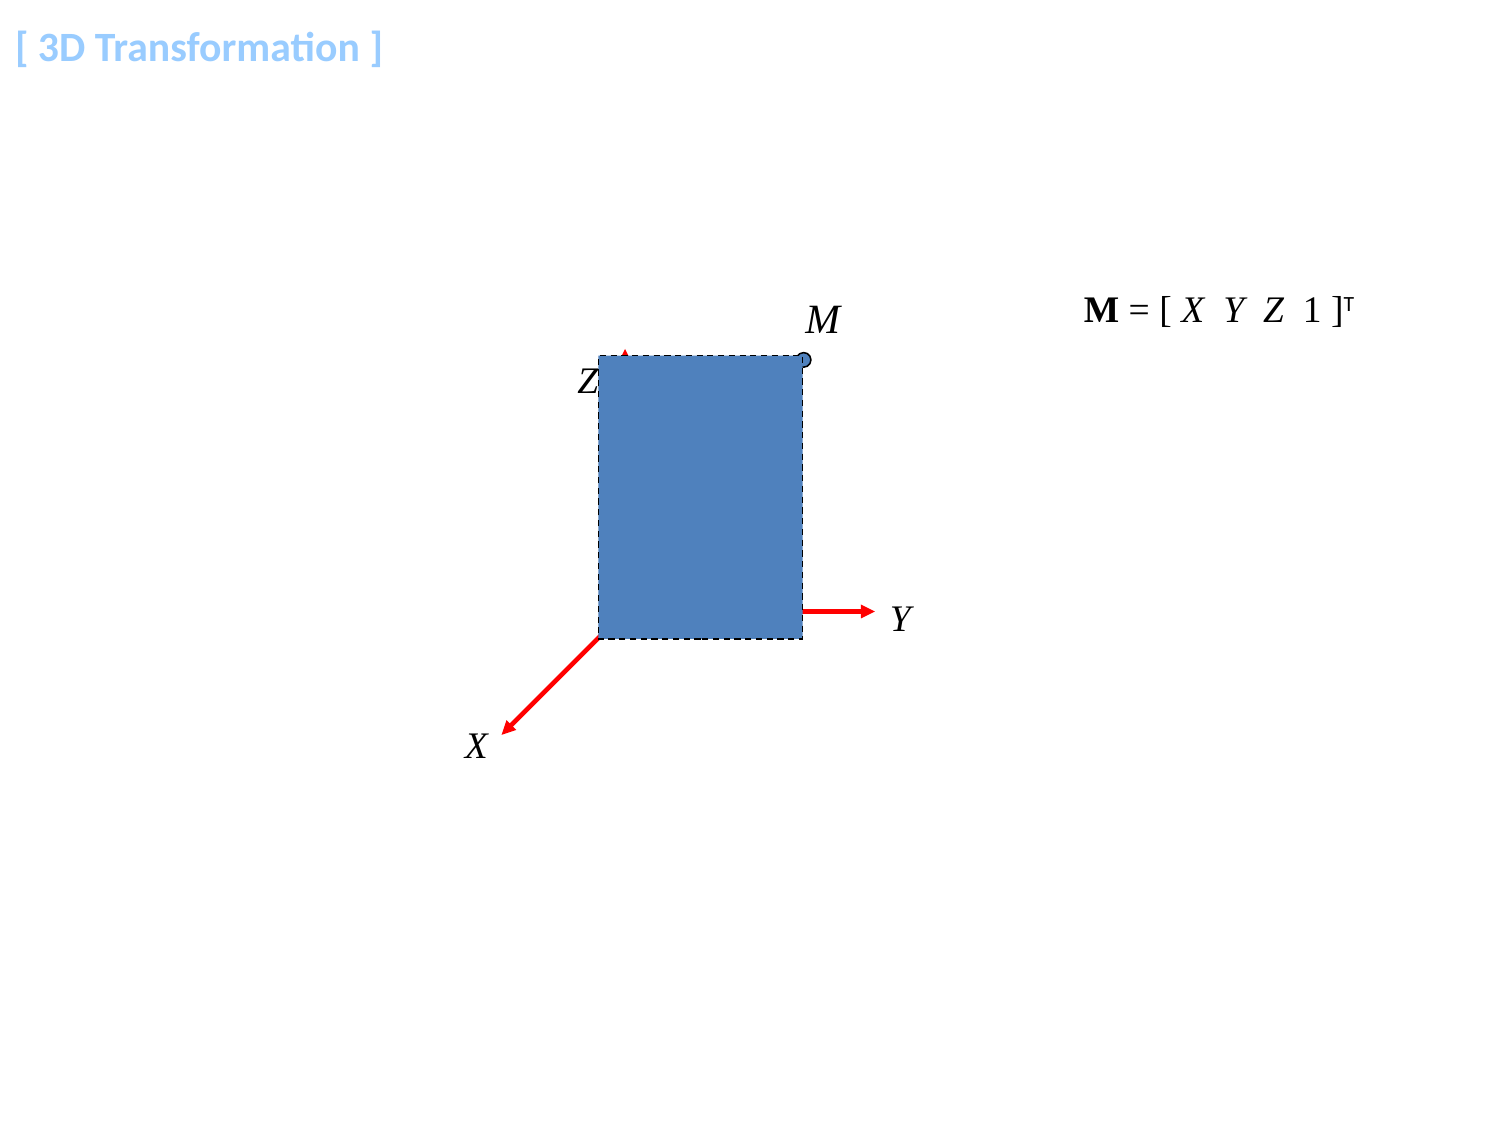

# [ 3D Transformation ]
M = [ X  Y  Z  1 ]T
M

Z

Y

X